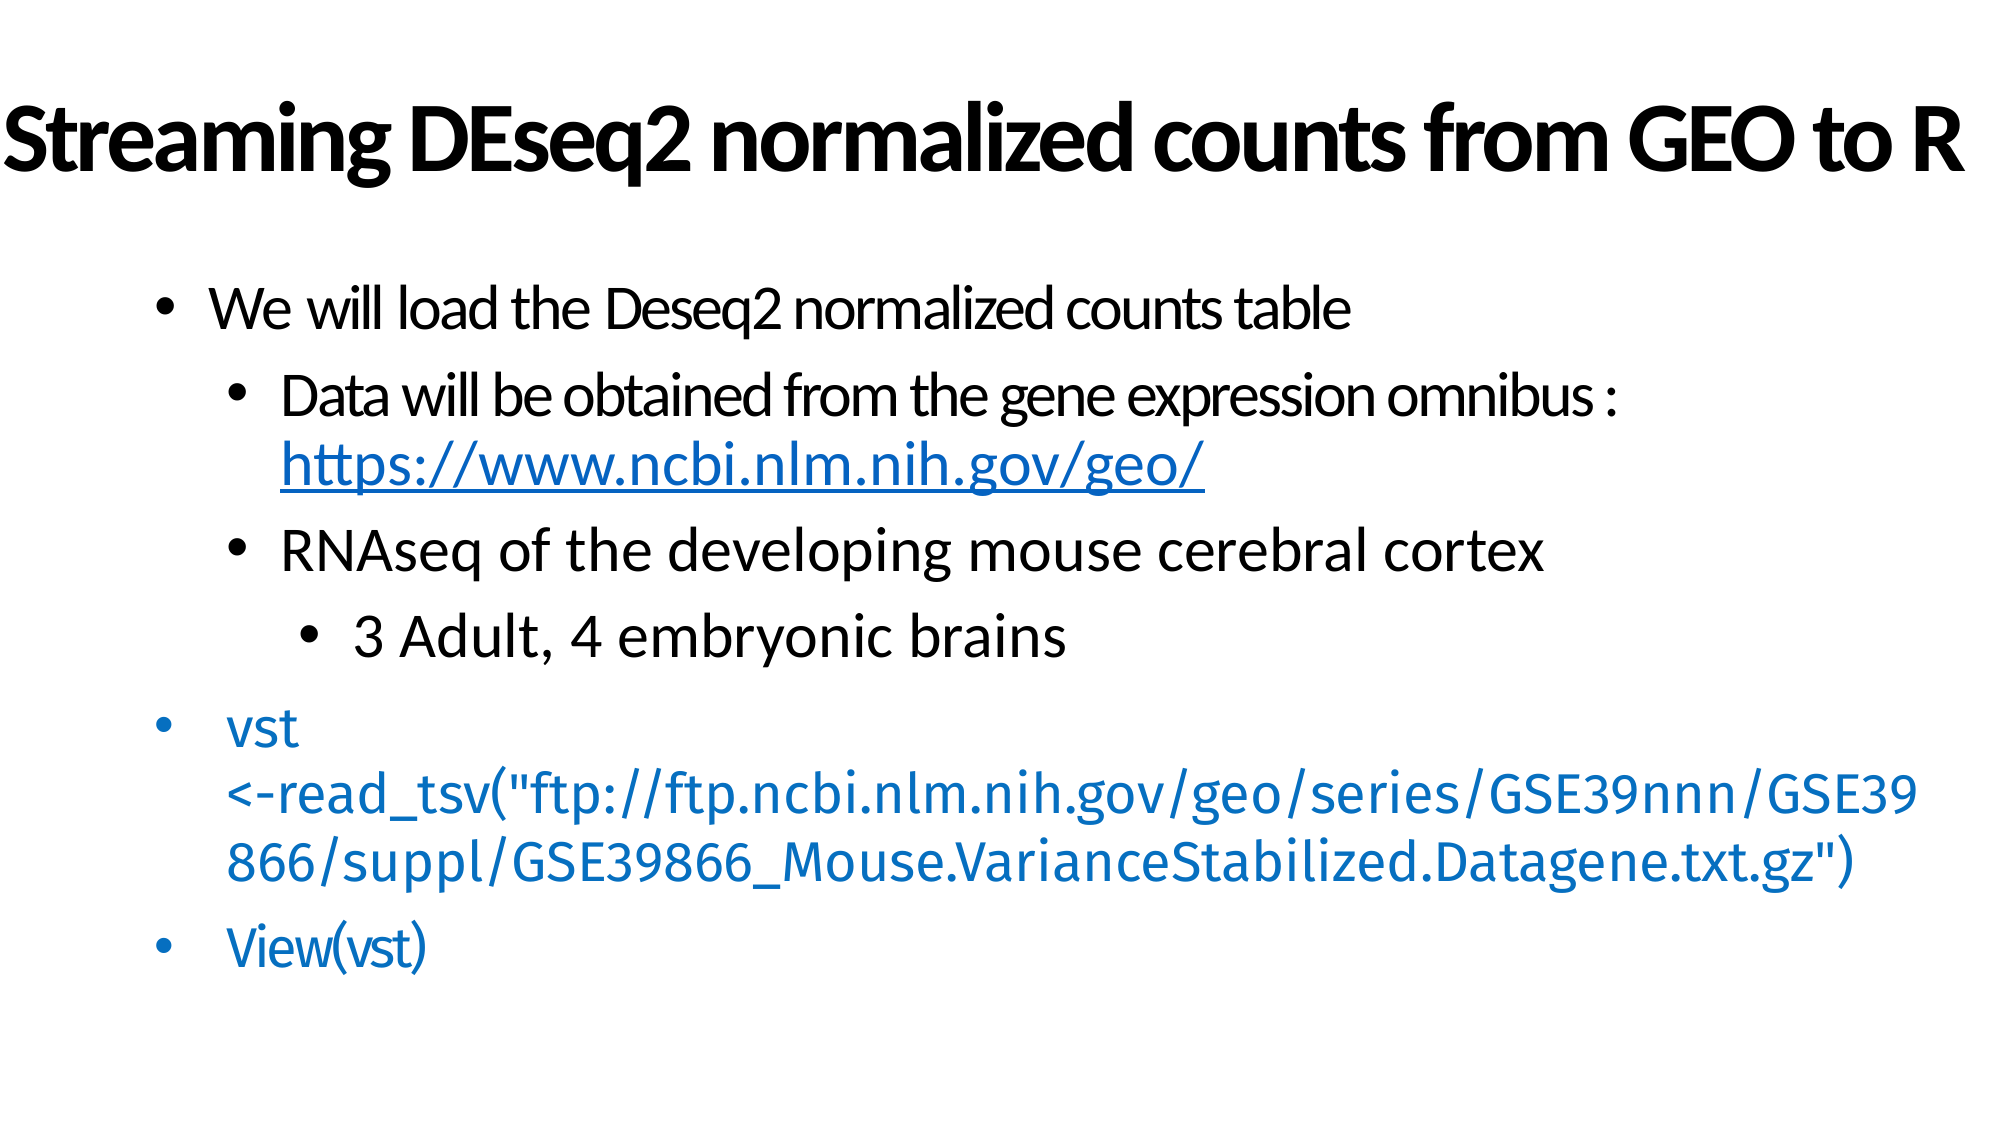

# Streaming DEseq2 normalized counts from GEO to R
We will load the Deseq2 normalized counts table
Data will be obtained from the gene expression omnibus : https://www.ncbi.nlm.nih.gov/geo/
RNAseq of the developing mouse cerebral cortex
3 Adult, 4 embryonic brains
vst <-read_tsv("ftp://ftp.ncbi.nlm.nih.gov/geo/series/GSE39nnn/GSE39866/suppl/GSE39866_Mouse.VarianceStabilized.Datagene.txt.gz")
View(vst)